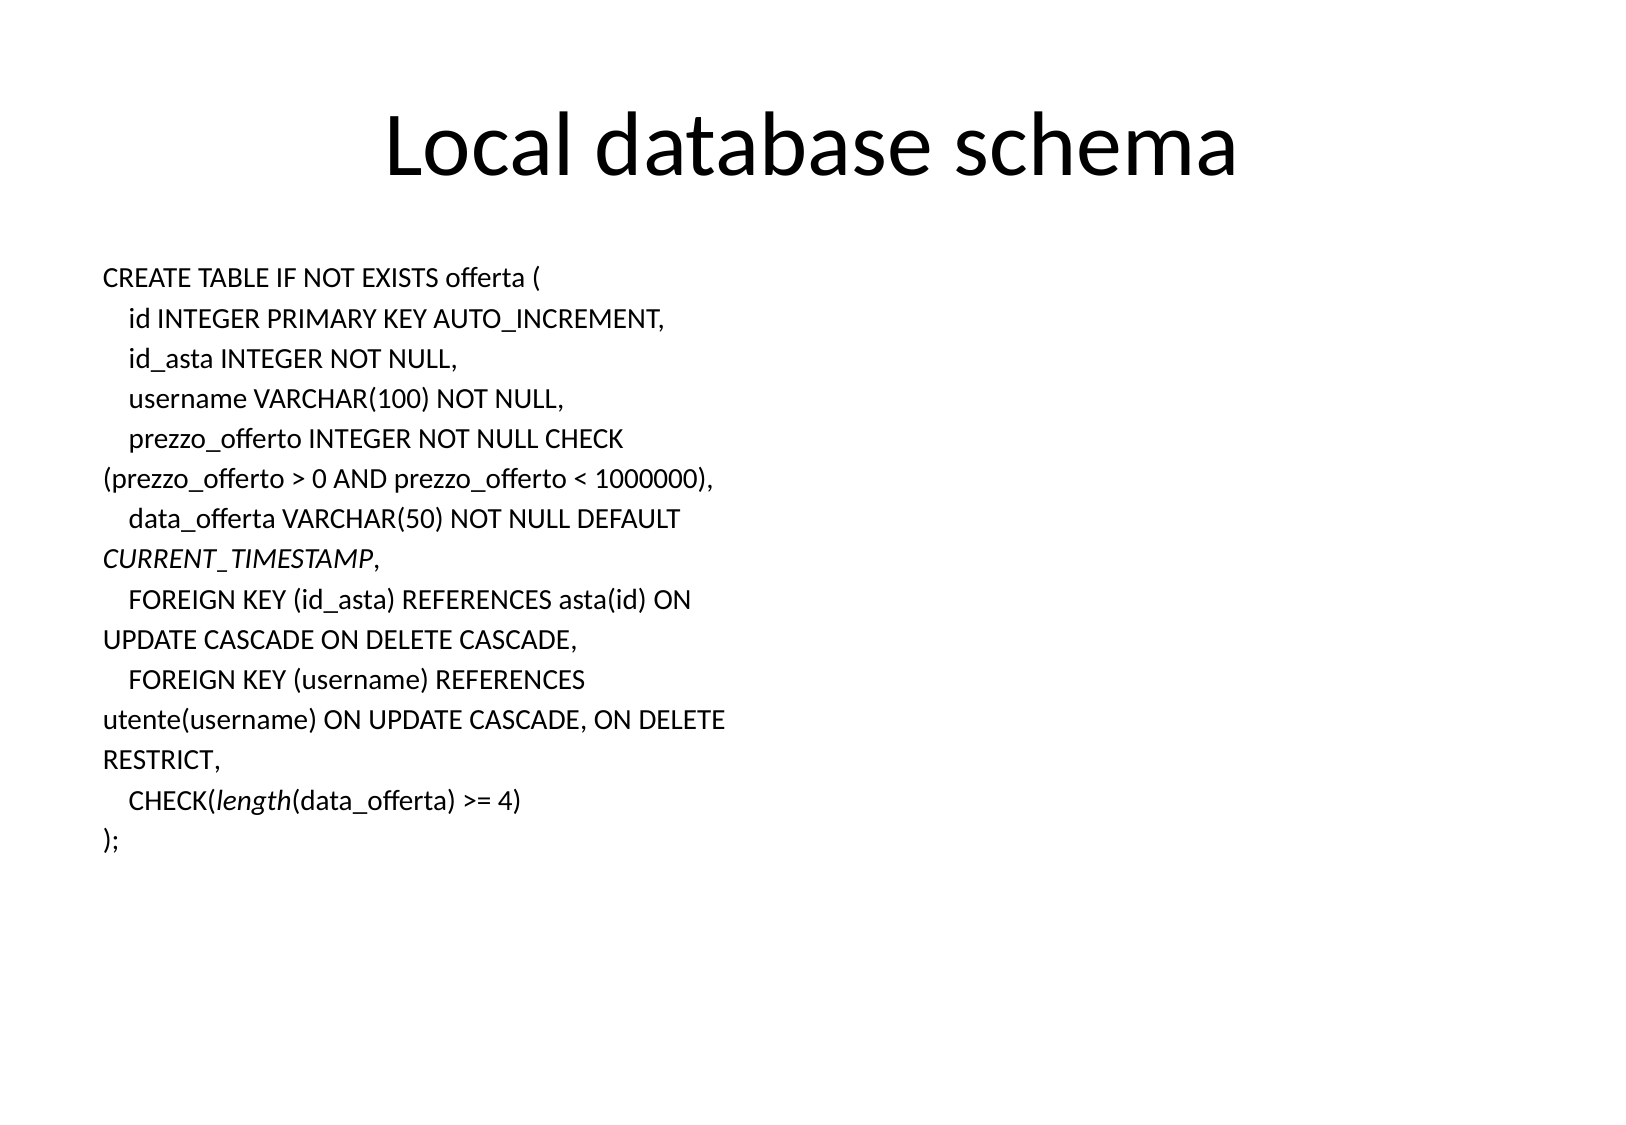

# Local database schema
CREATE TABLE IF NOT EXISTS offerta (
    id INTEGER PRIMARY KEY AUTO_INCREMENT,
    id_asta INTEGER NOT NULL,
    username VARCHAR(100) NOT NULL,
    prezzo_offerto INTEGER NOT NULL CHECK (prezzo_offerto > 0 AND prezzo_offerto < 1000000),
    data_offerta VARCHAR(50) NOT NULL DEFAULT CURRENT_TIMESTAMP,
    FOREIGN KEY (id_asta) REFERENCES asta(id) ON UPDATE CASCADE ON DELETE CASCADE,
    FOREIGN KEY (username) REFERENCES utente(username) ON UPDATE CASCADE, ON DELETE RESTRICT,
    CHECK(length(data_offerta) >= 4)
);